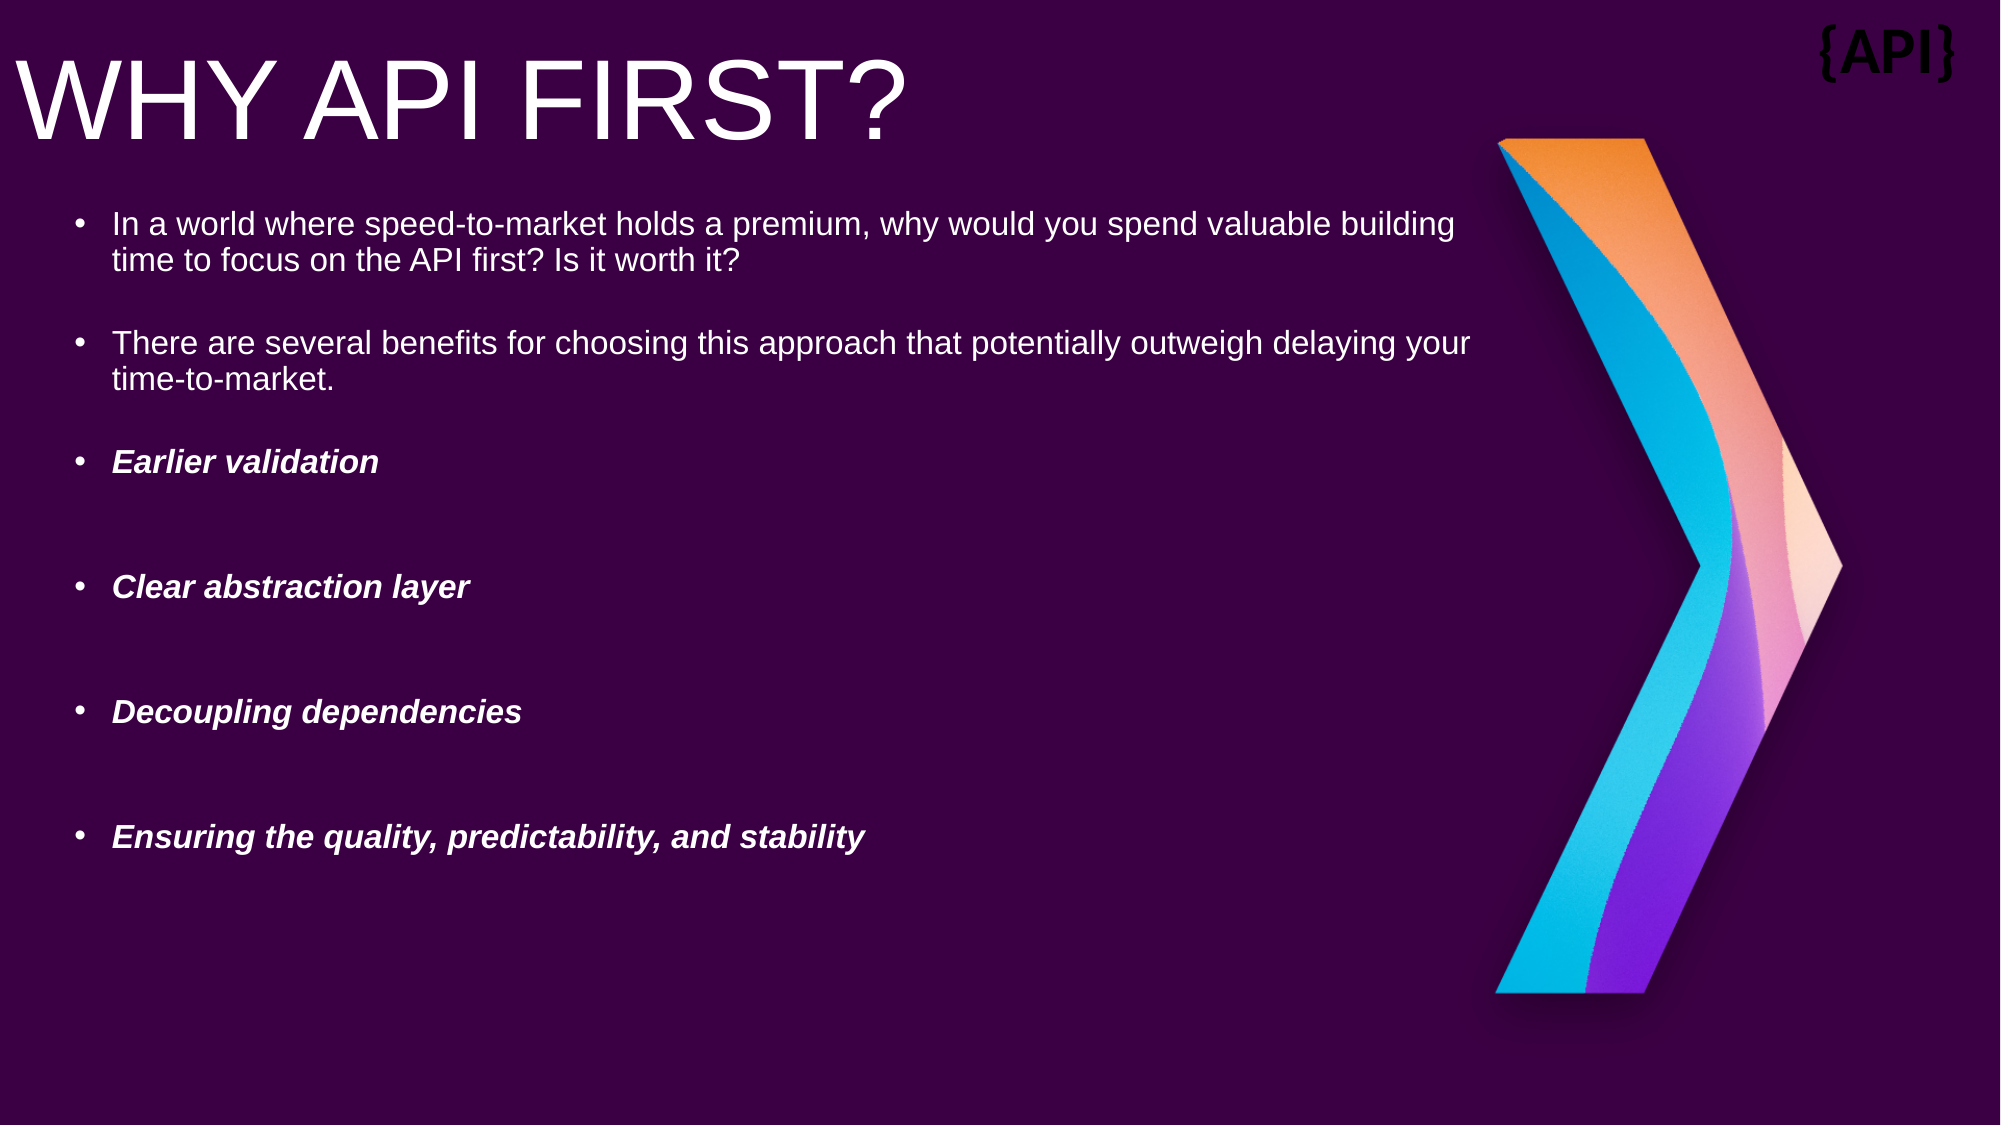

WHY API FIRST?
{API}
In a world where speed-to-market holds a premium, why would you spend valuable building time to focus on the API first? Is it worth it?

There are several benefits for choosing this approach that potentially outweigh delaying your time-to-market.

Earlier validation

Clear abstraction layer

Decoupling dependencies

Ensuring the quality, predictability, and stability